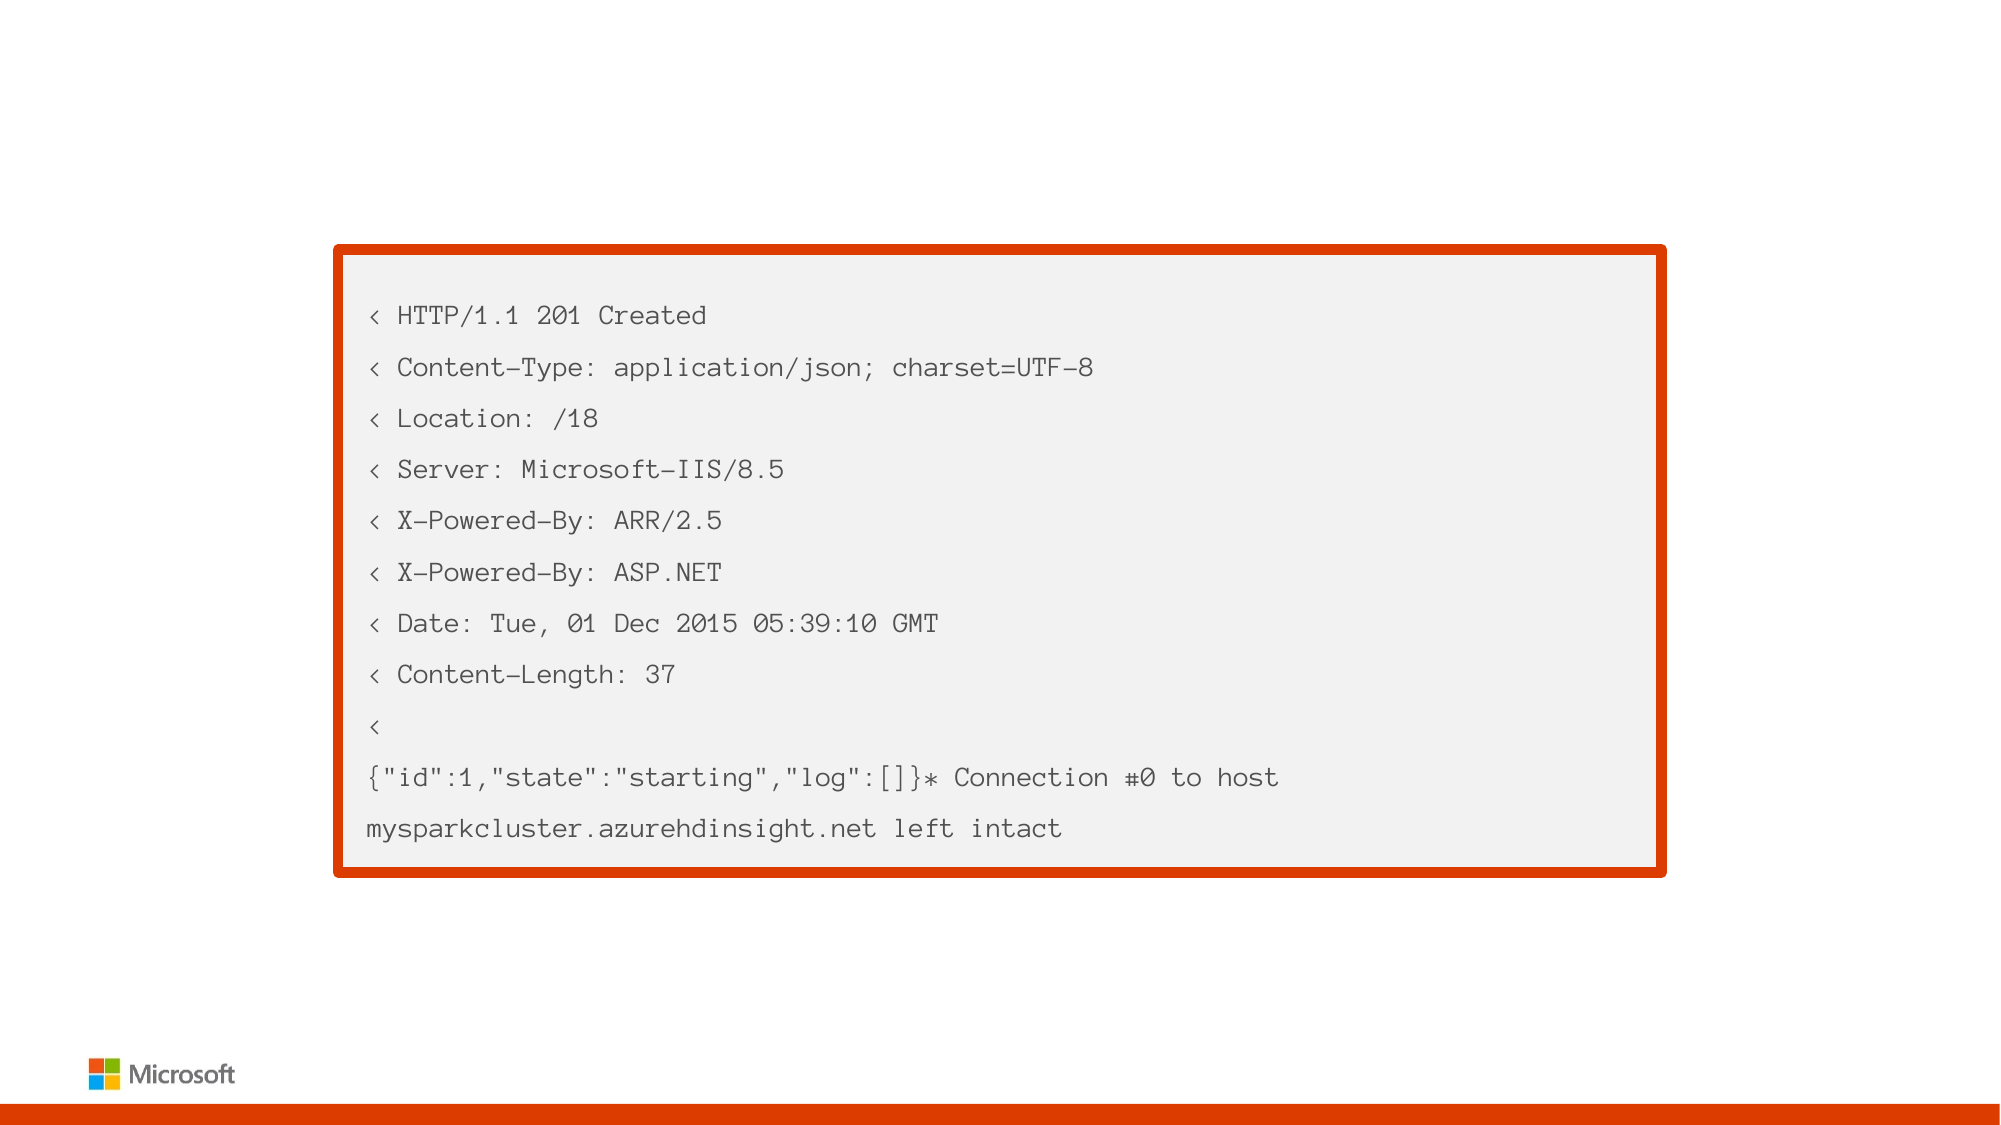

< HTTP/1.1 201 Created
< Content-Type: application/json; charset=UTF-8
< Location: /18
< Server: Microsoft-IIS/8.5
< X-Powered-By: ARR/2.5
< X-Powered-By: ASP.NET
< Date: Tue, 01 Dec 2015 05:39:10 GMT
< Content-Length: 37
<
{"id":1,"state":"starting","log":[]}* Connection #0 to host mysparkcluster.azurehdinsight.net left intact